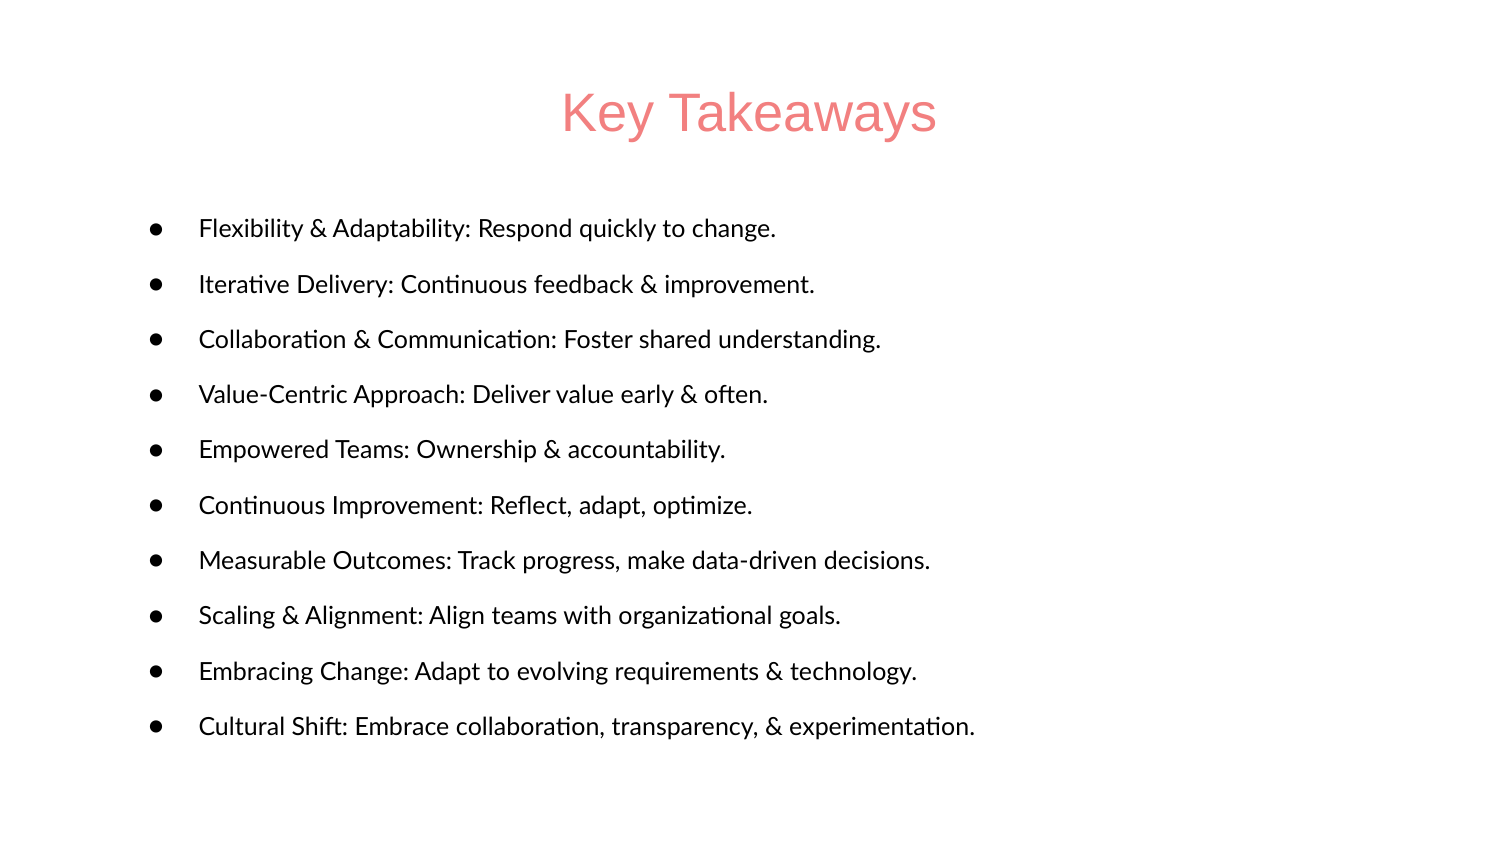

Key Takeaways
Flexibility & Adaptability: Respond quickly to change.
Iterative Delivery: Continuous feedback & improvement.
Collaboration & Communication: Foster shared understanding.
Value-Centric Approach: Deliver value early & often.
Empowered Teams: Ownership & accountability.
Continuous Improvement: Reflect, adapt, optimize.
Measurable Outcomes: Track progress, make data-driven decisions.
Scaling & Alignment: Align teams with organizational goals.
Embracing Change: Adapt to evolving requirements & technology.
Cultural Shift: Embrace collaboration, transparency, & experimentation.